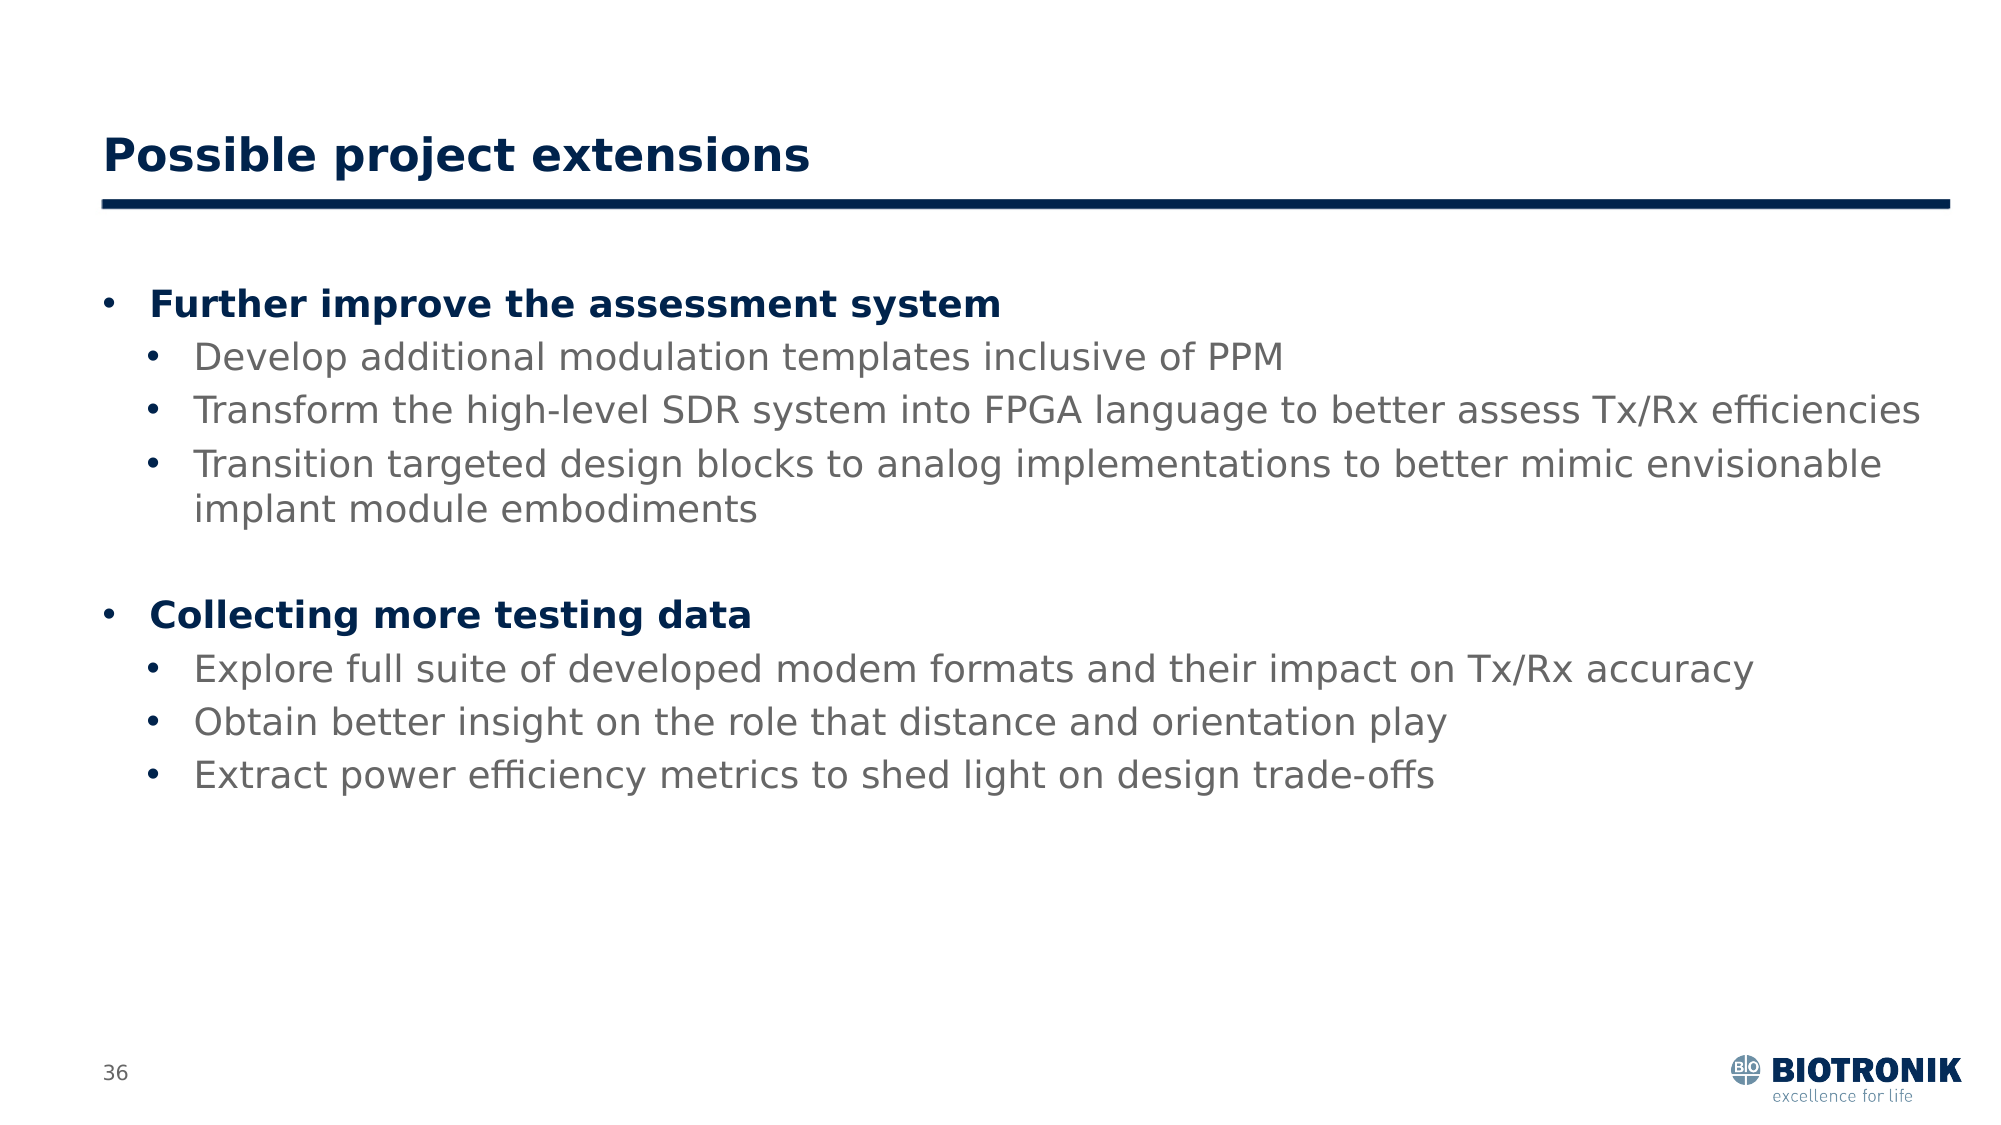

# Possible project extensions
Further improve the assessment system
Develop additional modulation templates inclusive of PPM
Transform the high-level SDR system into FPGA language to better assess Tx/Rx efficiencies
Transition targeted design blocks to analog implementations to better mimic envisionable implant module embodiments

Collecting more testing data
Explore full suite of developed modem formats and their impact on Tx/Rx accuracy
Obtain better insight on the role that distance and orientation play
Extract power efficiency metrics to shed light on design trade-offs

36